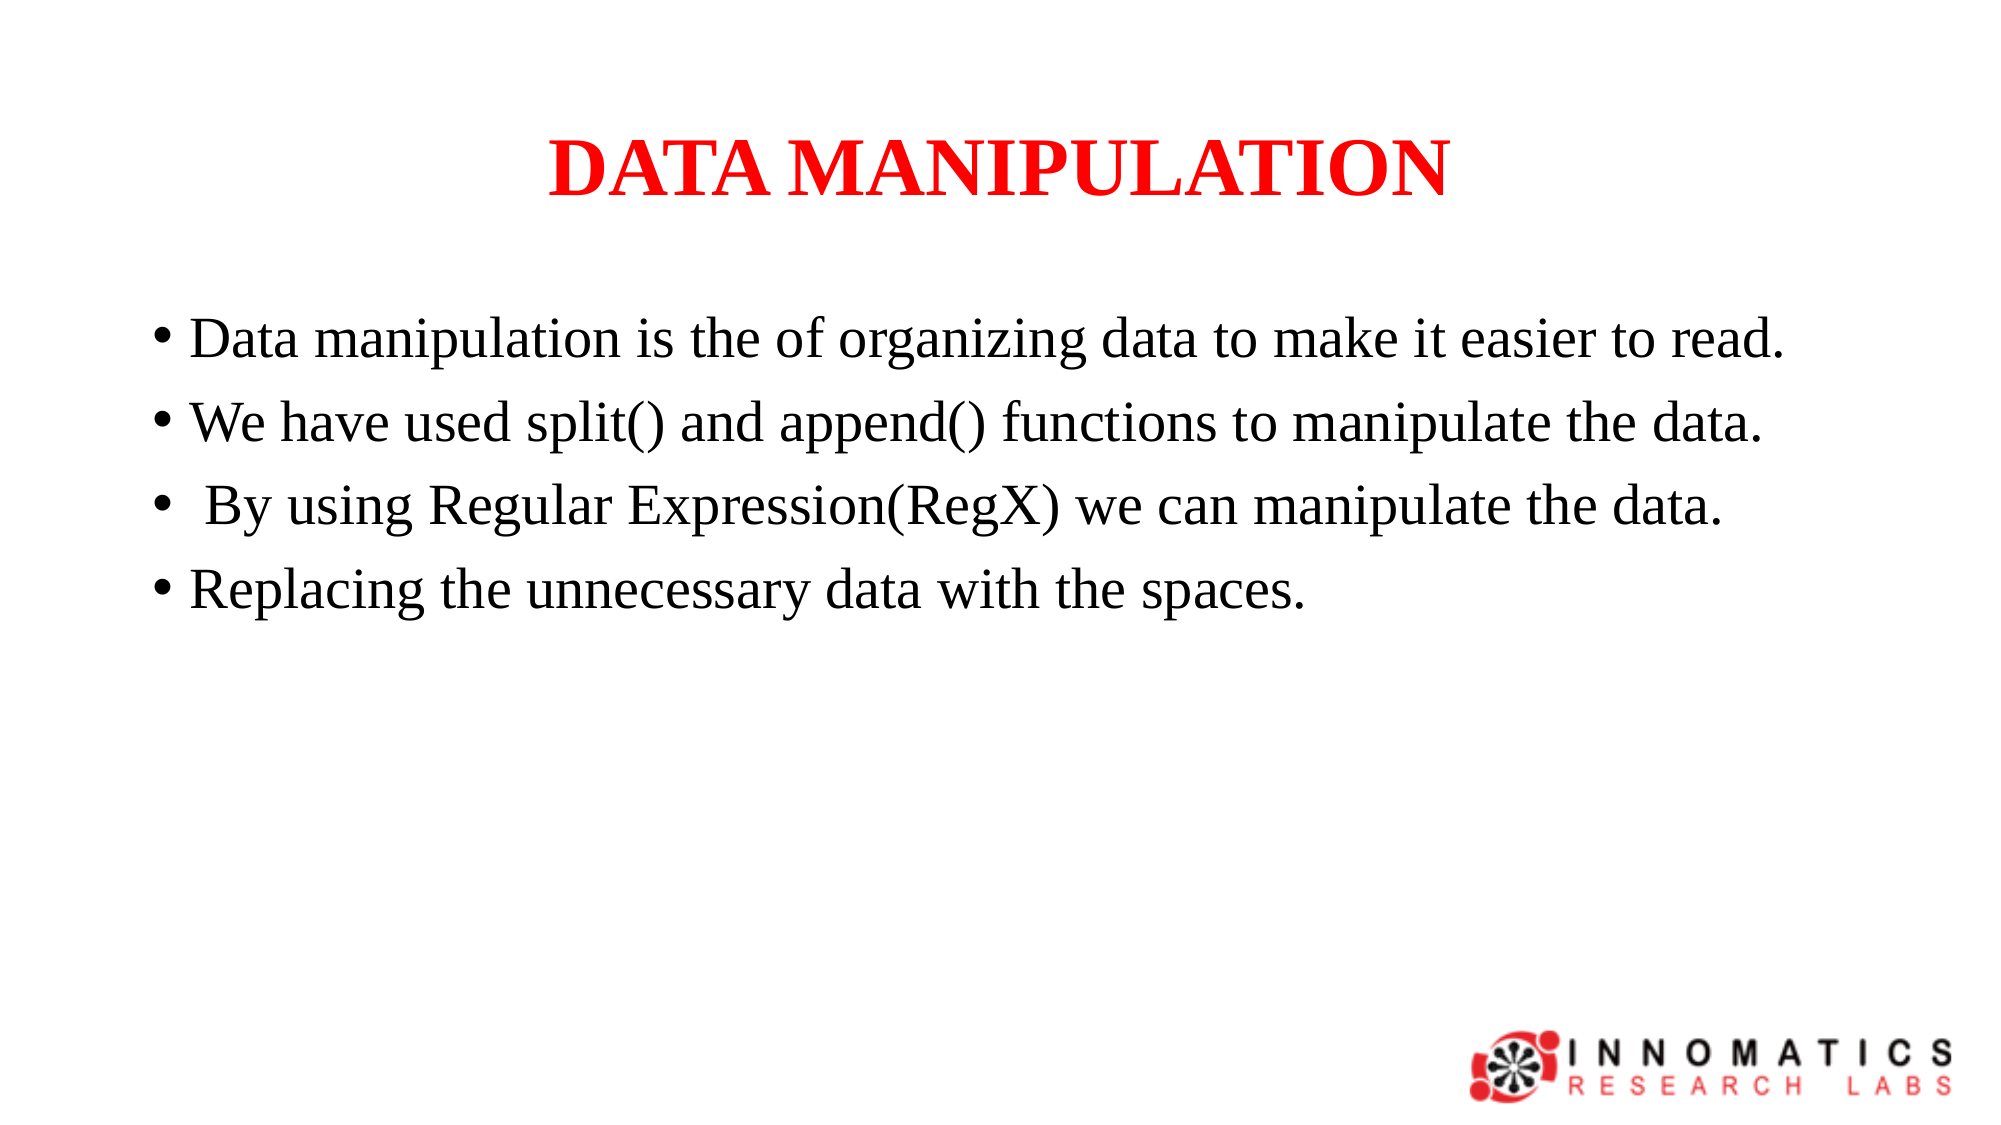

# DATA MANIPULATION
Data manipulation is the of organizing data to make it easier to read.
We have used split() and append() functions to manipulate the data.
 By using Regular Expression(RegX) we can manipulate the data.
Replacing the unnecessary data with the spaces.